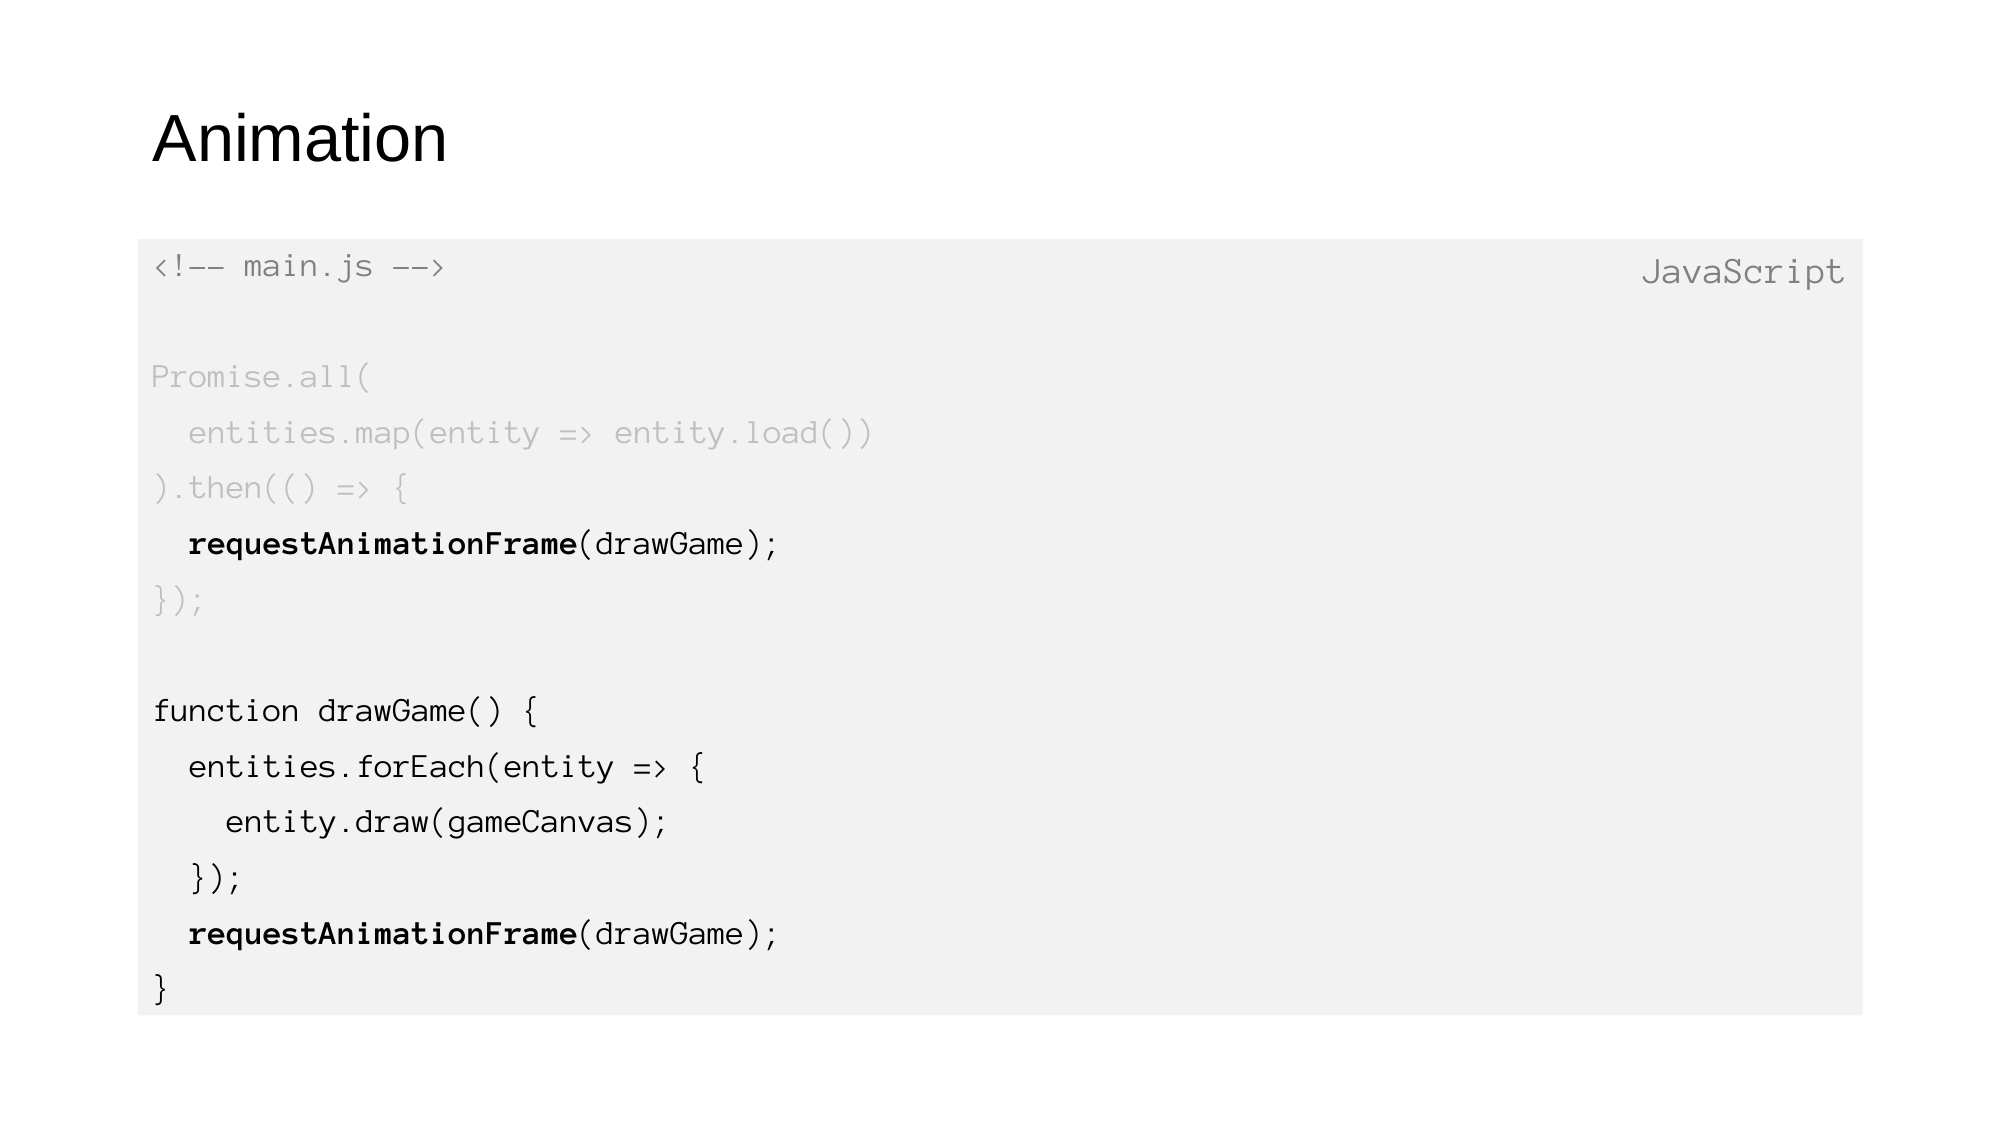

# Animation
<!-- main.js -->

Promise.all(
  entities.map(entity => entity.load())
).then(() => {
  requestAnimationFrame(drawGame);
});

function drawGame() {
  entities.forEach(entity => {
    entity.draw(gameCanvas);
  });
  requestAnimationFrame(drawGame);
}
JavaScript